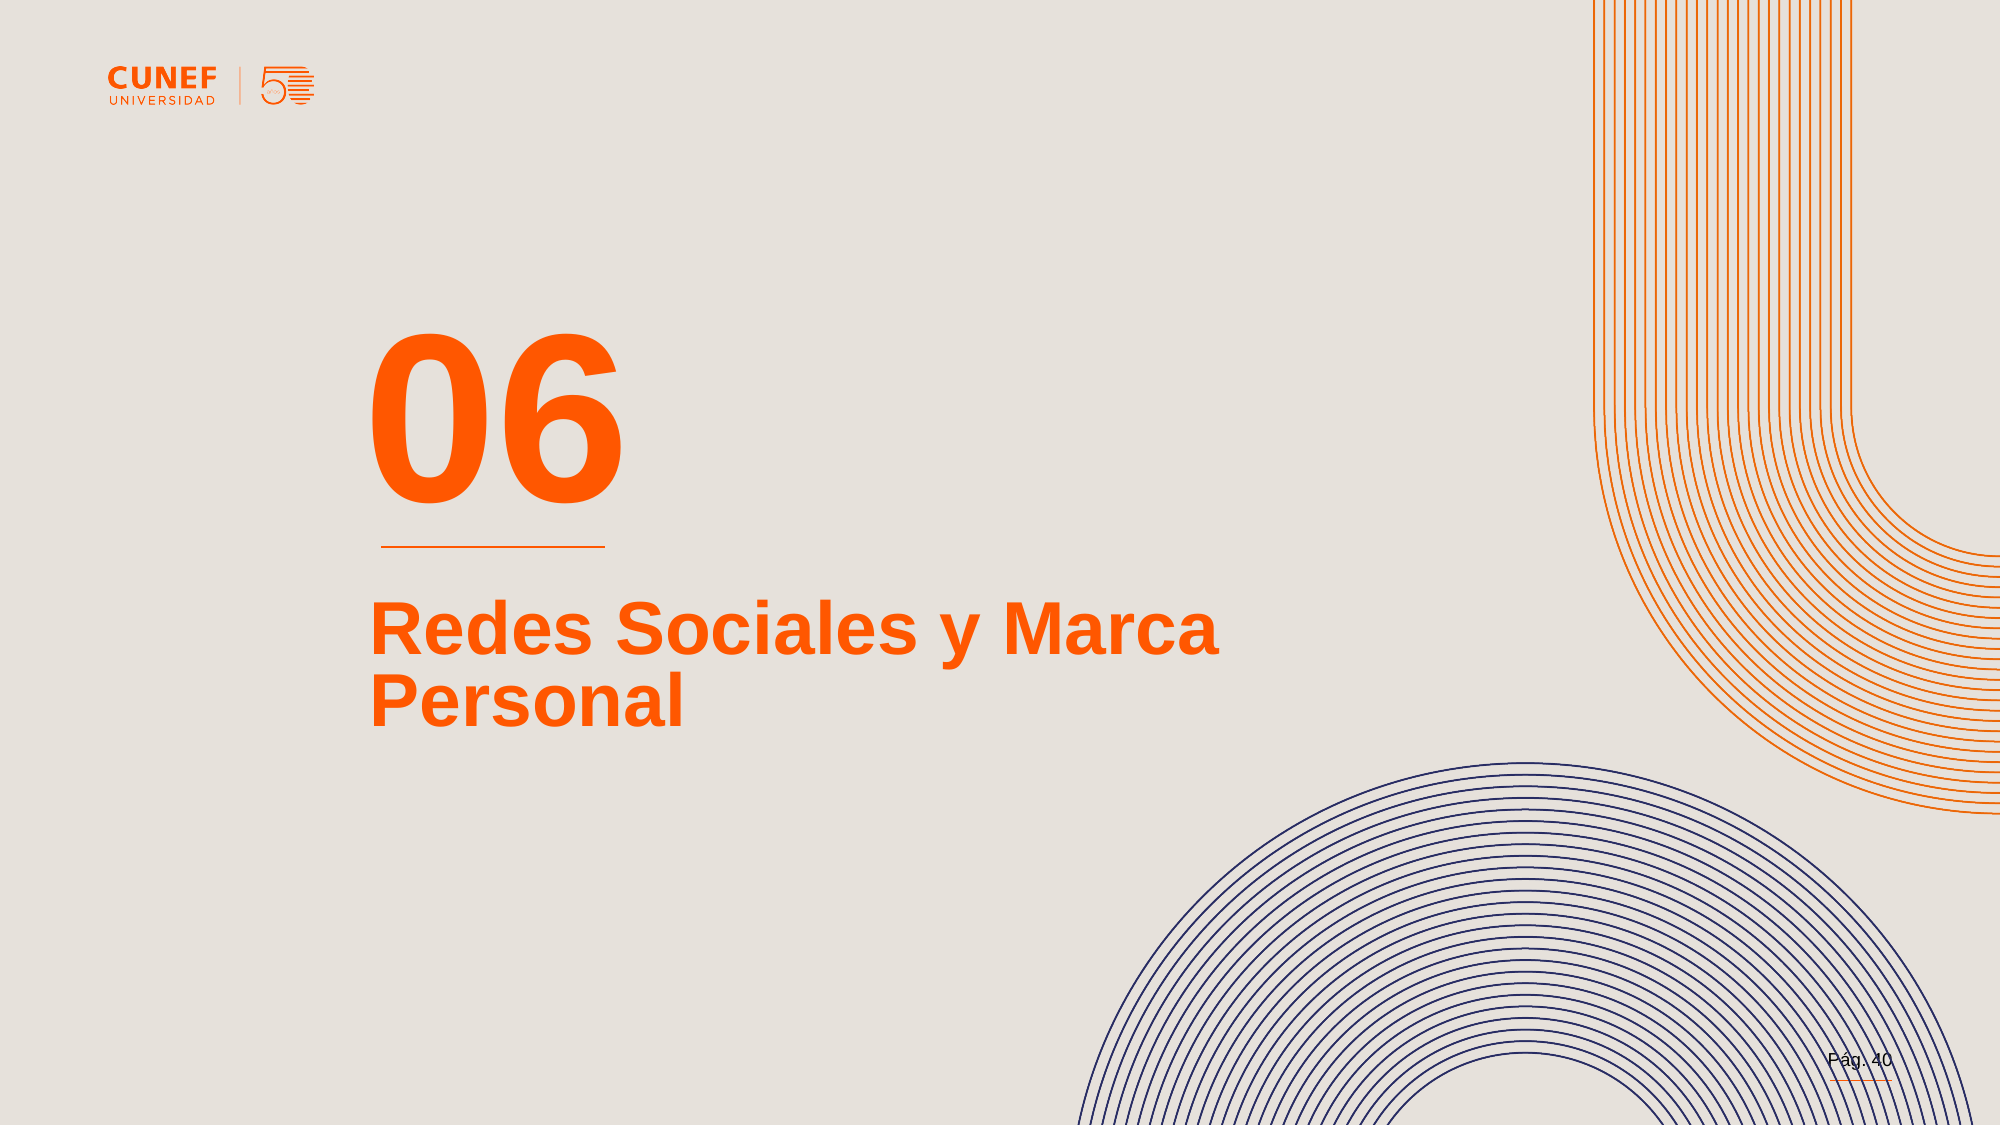

# 06
Redes Sociales y Marca Personal